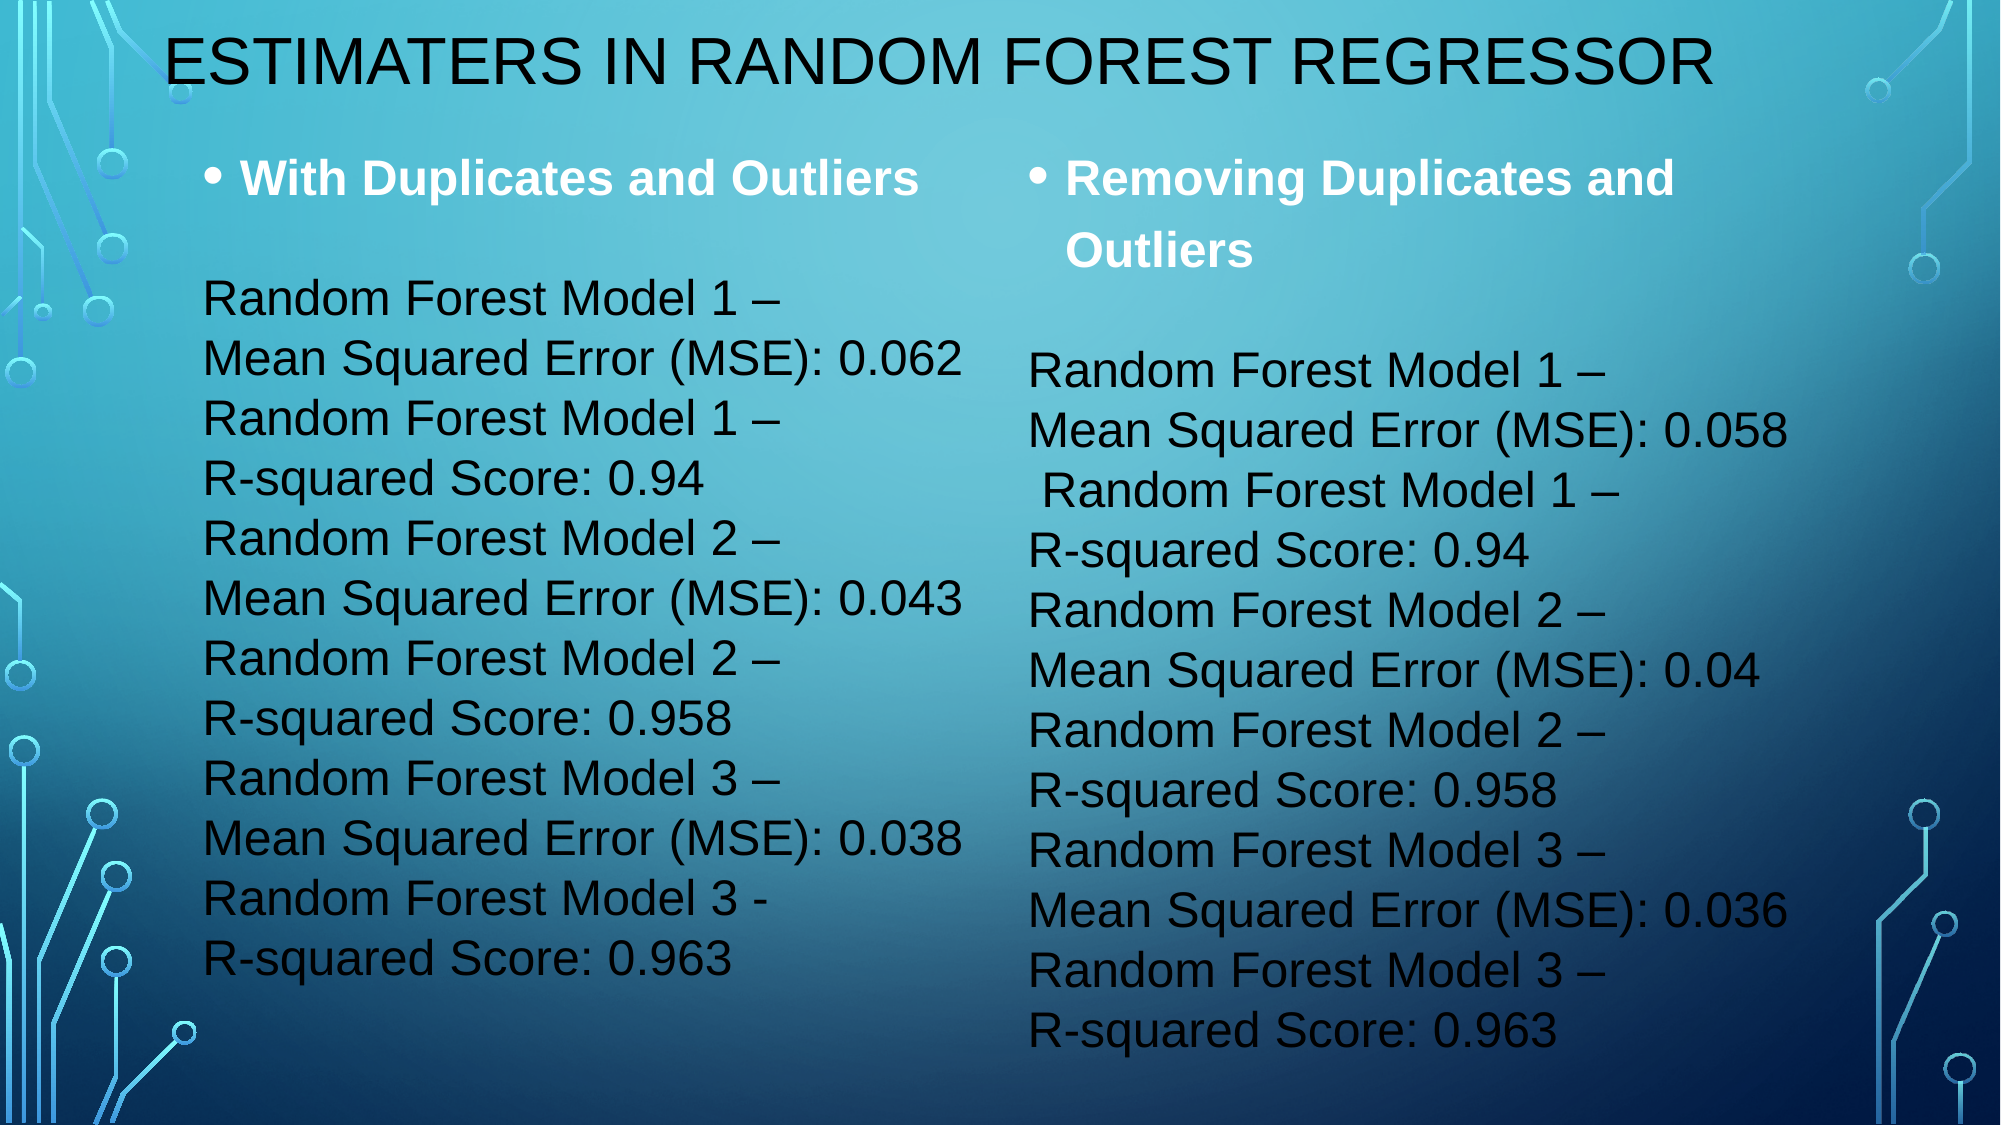

# Estimaters in Random forest regressor
Removing Duplicates and Outliers

Random Forest Model 1 –
Mean Squared Error (MSE): 0.058
 Random Forest Model 1 –
R-squared Score: 0.94
Random Forest Model 2 –
Mean Squared Error (MSE): 0.04
Random Forest Model 2 –
R-squared Score: 0.958
Random Forest Model 3 –
Mean Squared Error (MSE): 0.036
Random Forest Model 3 –
R-squared Score: 0.963

With Duplicates and Outliers

Random Forest Model 1 –
Mean Squared Error (MSE): 0.062
Random Forest Model 1 –
R-squared Score: 0.94
Random Forest Model 2 –
Mean Squared Error (MSE): 0.043
Random Forest Model 2 –
R-squared Score: 0.958
Random Forest Model 3 –
Mean Squared Error (MSE): 0.038
Random Forest Model 3 -
R-squared Score: 0.963